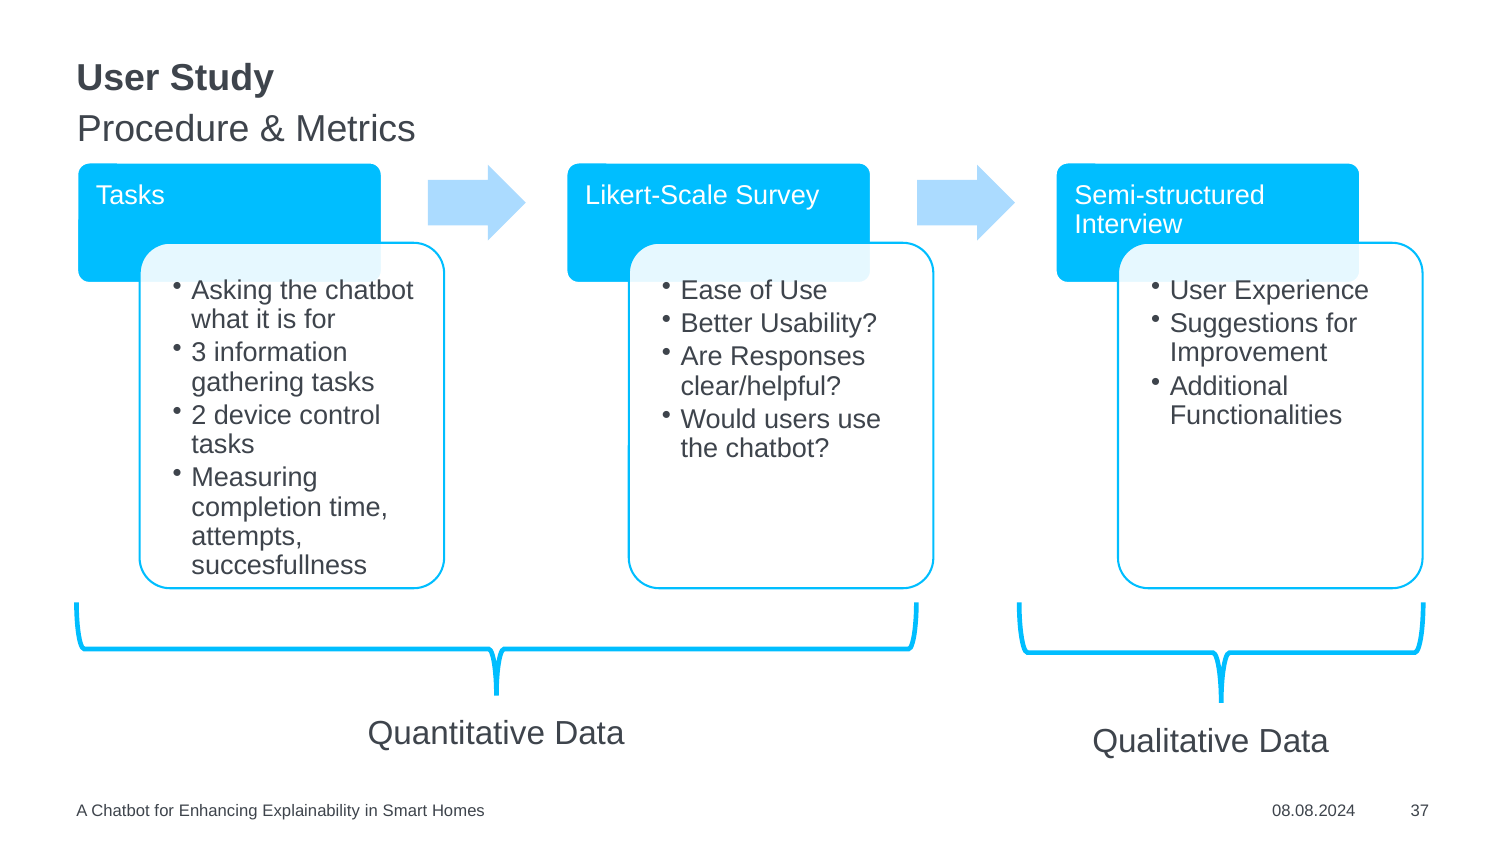

# User Study
Procedure & Metrics
Tasks
Asking the chatbot what it is for
3 information gathering tasks
2 device control tasks
Measuring completion time, attempts, succesfullness

Likert-Scale Survey
Ease of Use
Better Usability?
Are Responses clear/helpful?
Would users use the chatbot?

Semi-structured Interview
User Experience
Suggestions for Improvement
Additional Functionalities

Quantitative Data
Qualitative Data
A Chatbot for Enhancing Explainability in Smart Homes
08.08.2024
37